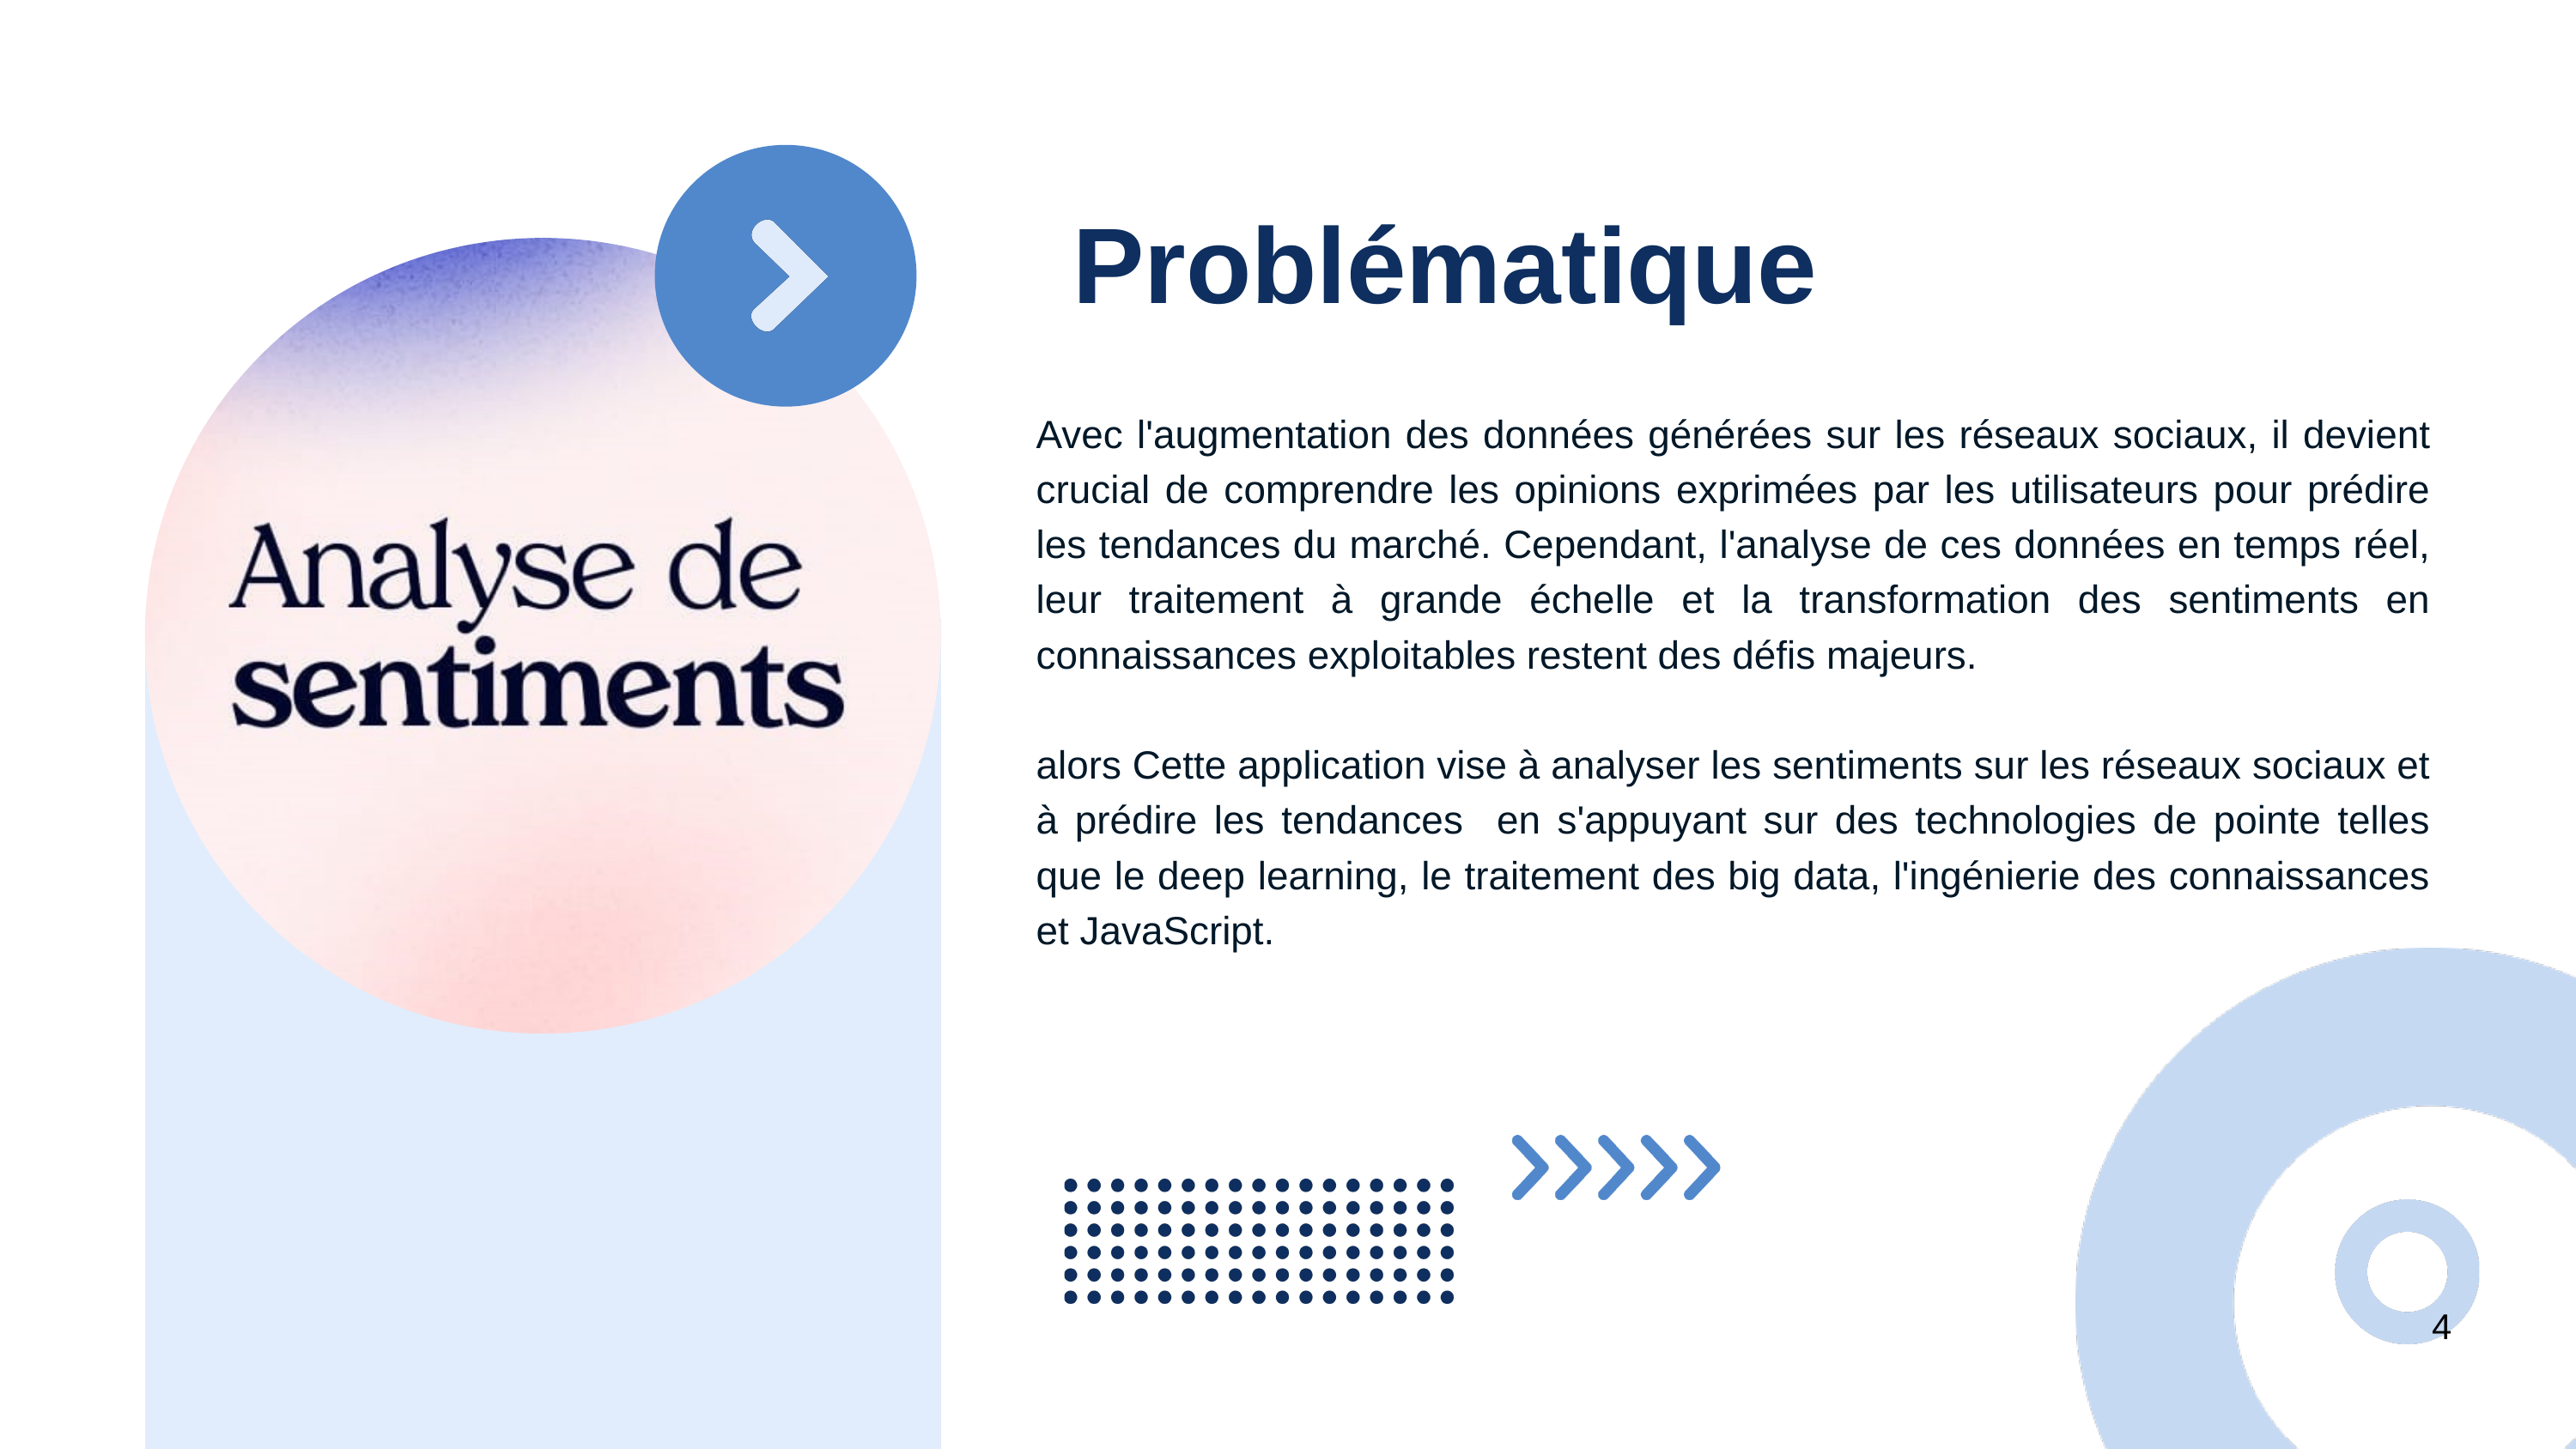

Problématique

Avec l'augmentation des données générées sur les réseaux sociaux, il devient crucial de comprendre les opinions exprimées par les utilisateurs pour prédire les tendances du marché. Cependant, l'analyse de ces données en temps réel, leur traitement à grande échelle et la transformation des sentiments en connaissances exploitables restent des défis majeurs.

alors Cette application vise à analyser les sentiments sur les réseaux sociaux et à prédire les tendances  en s'appuyant sur des technologies de pointe telles que le deep learning, le traitement des big data, l'ingénierie des connaissances et JavaScript.

4